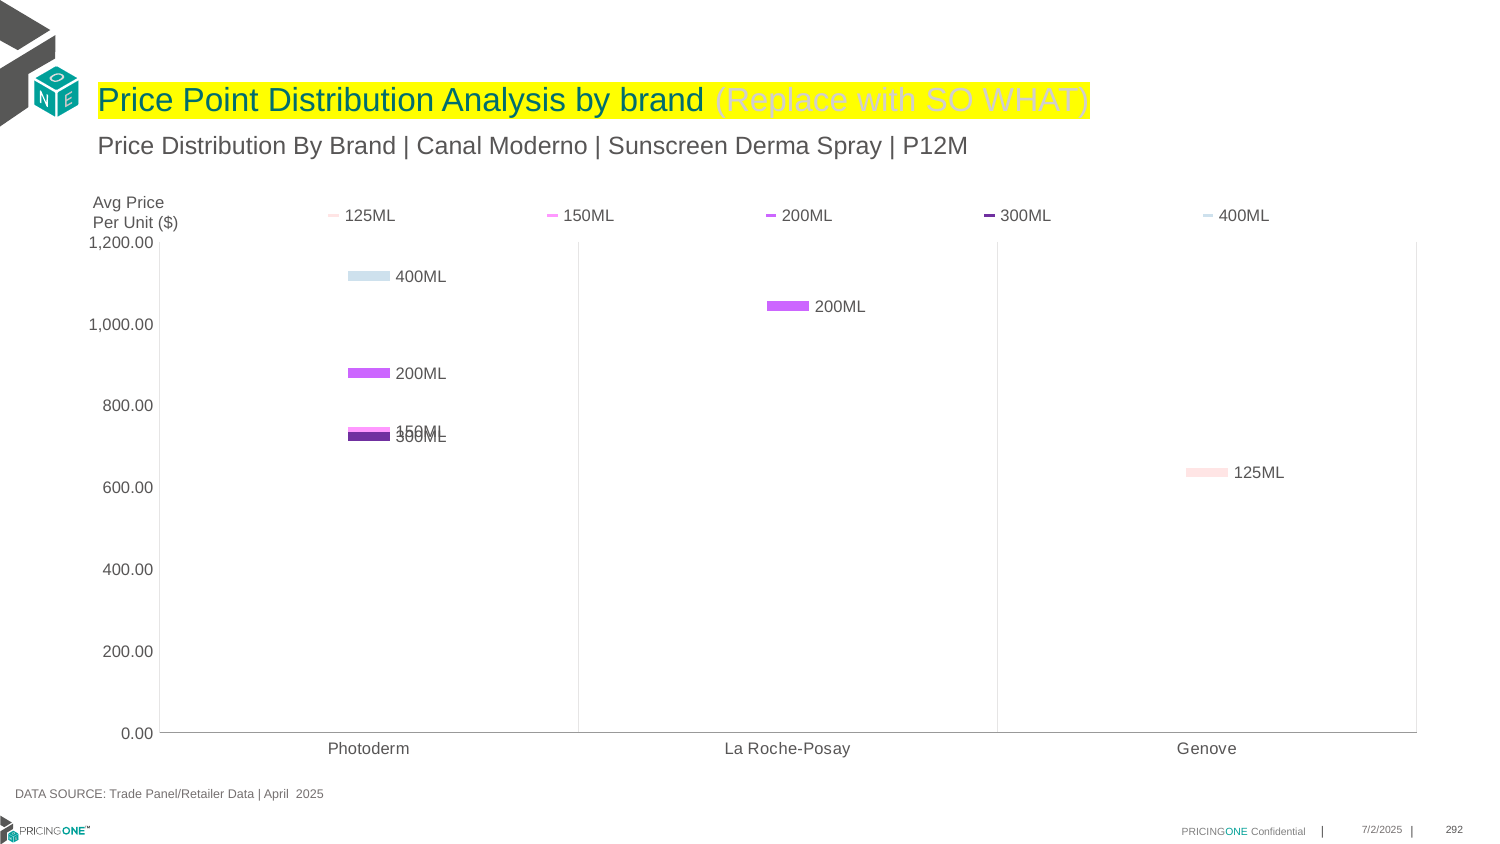

# Price Point Distribution Analysis by brand (Replace with SO WHAT)
Price Distribution By Brand | Canal Moderno | Sunscreen Derma Spray | P12M

### Chart

| Category | 125ML | 150ML | 200ML | 300ML | 400ML |
|---|---|---|---|---|---|
| Photoderm | None | 736.3151 | 879.1412 | 724.5238 | 1116.8257 |
| La Roche-Posay | None | None | 1043.2024 | None | None |
| Genove | 636.0834 | None | None | None | None |
Avg Price
Per Unit ($)
DATA SOURCE: Trade Panel/Retailer Data | April  2025
7/2/2025
292